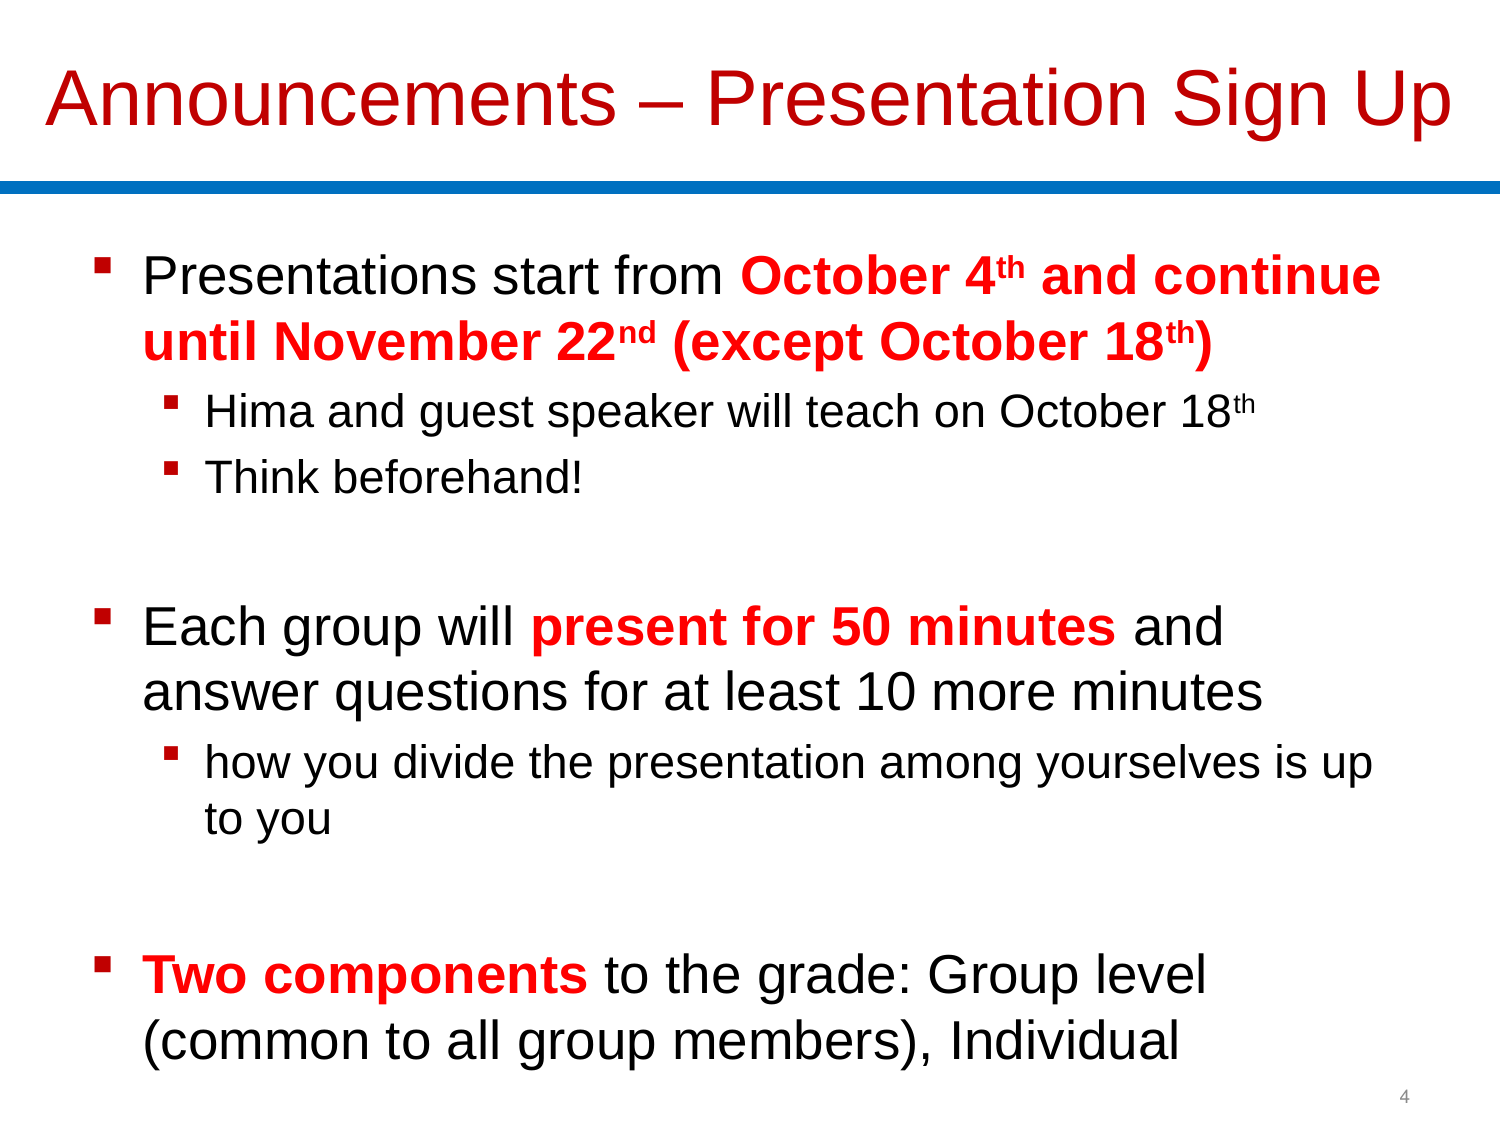

# Announcements – Presentation Sign Up
Presentations start from October 4th and continue until November 22nd (except October 18th)
Hima and guest speaker will teach on October 18th
Think beforehand!

Each group will present for 50 minutes and answer questions for at least 10 more minutes
how you divide the presentation among yourselves is up to you

Two components to the grade: Group level (common to all group members), Individual

4